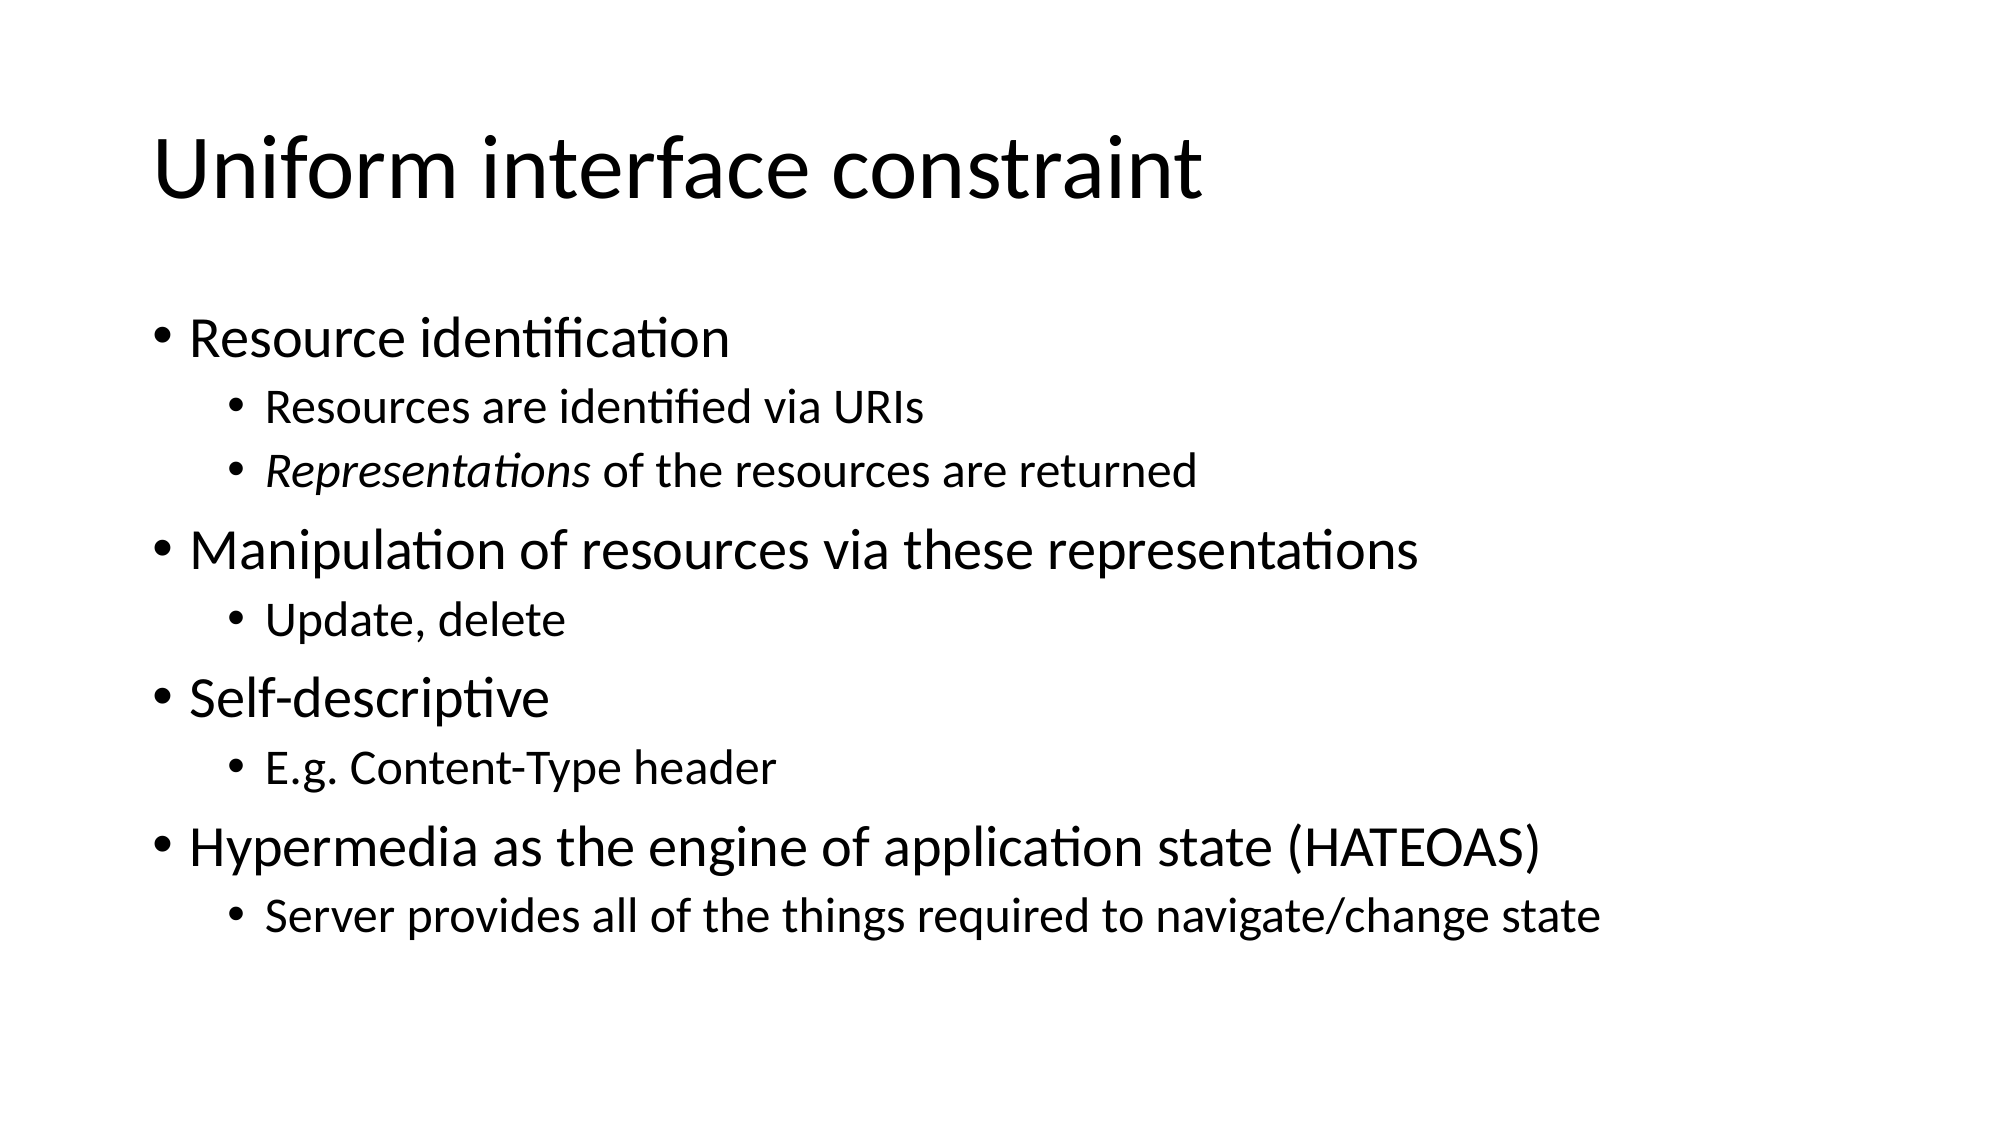

# Uniform interface constraint
Resource identification
Resources are identified via URIs
Representations of the resources are returned
Manipulation of resources via these representations
Update, delete
Self-descriptive
E.g. Content-Type header
Hypermedia as the engine of application state (HATEOAS)
Server provides all of the things required to navigate/change state